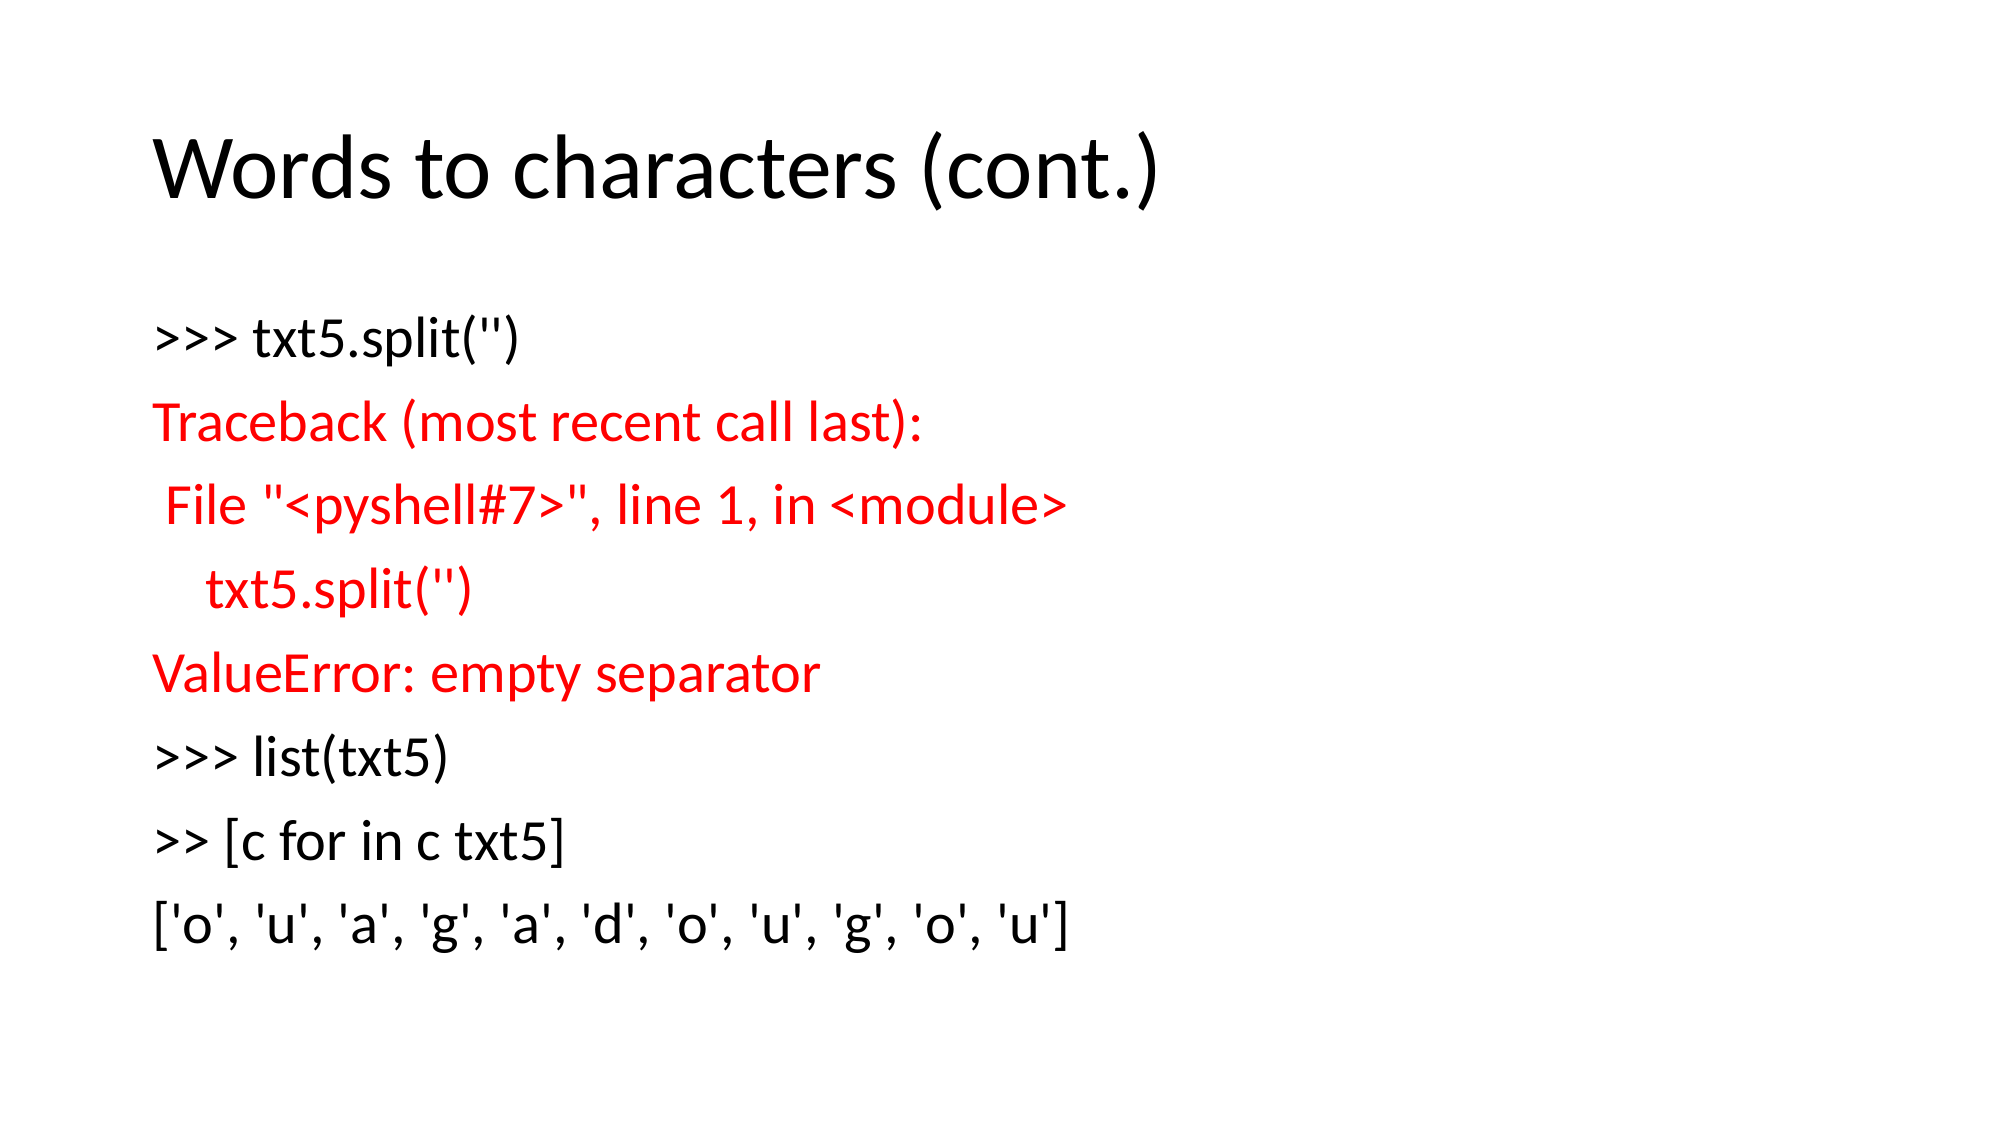

# Words to characters (cont.)
>>> txt5.split('')
Traceback (most recent call last):
 File "<pyshell#7>", line 1, in <module>
    txt5.split('')
ValueError: empty separator
>>> list(txt5)
>> [c for in c txt5]
['o', 'u', 'a', 'g', 'a', 'd', 'o', 'u', 'g', 'o', 'u']